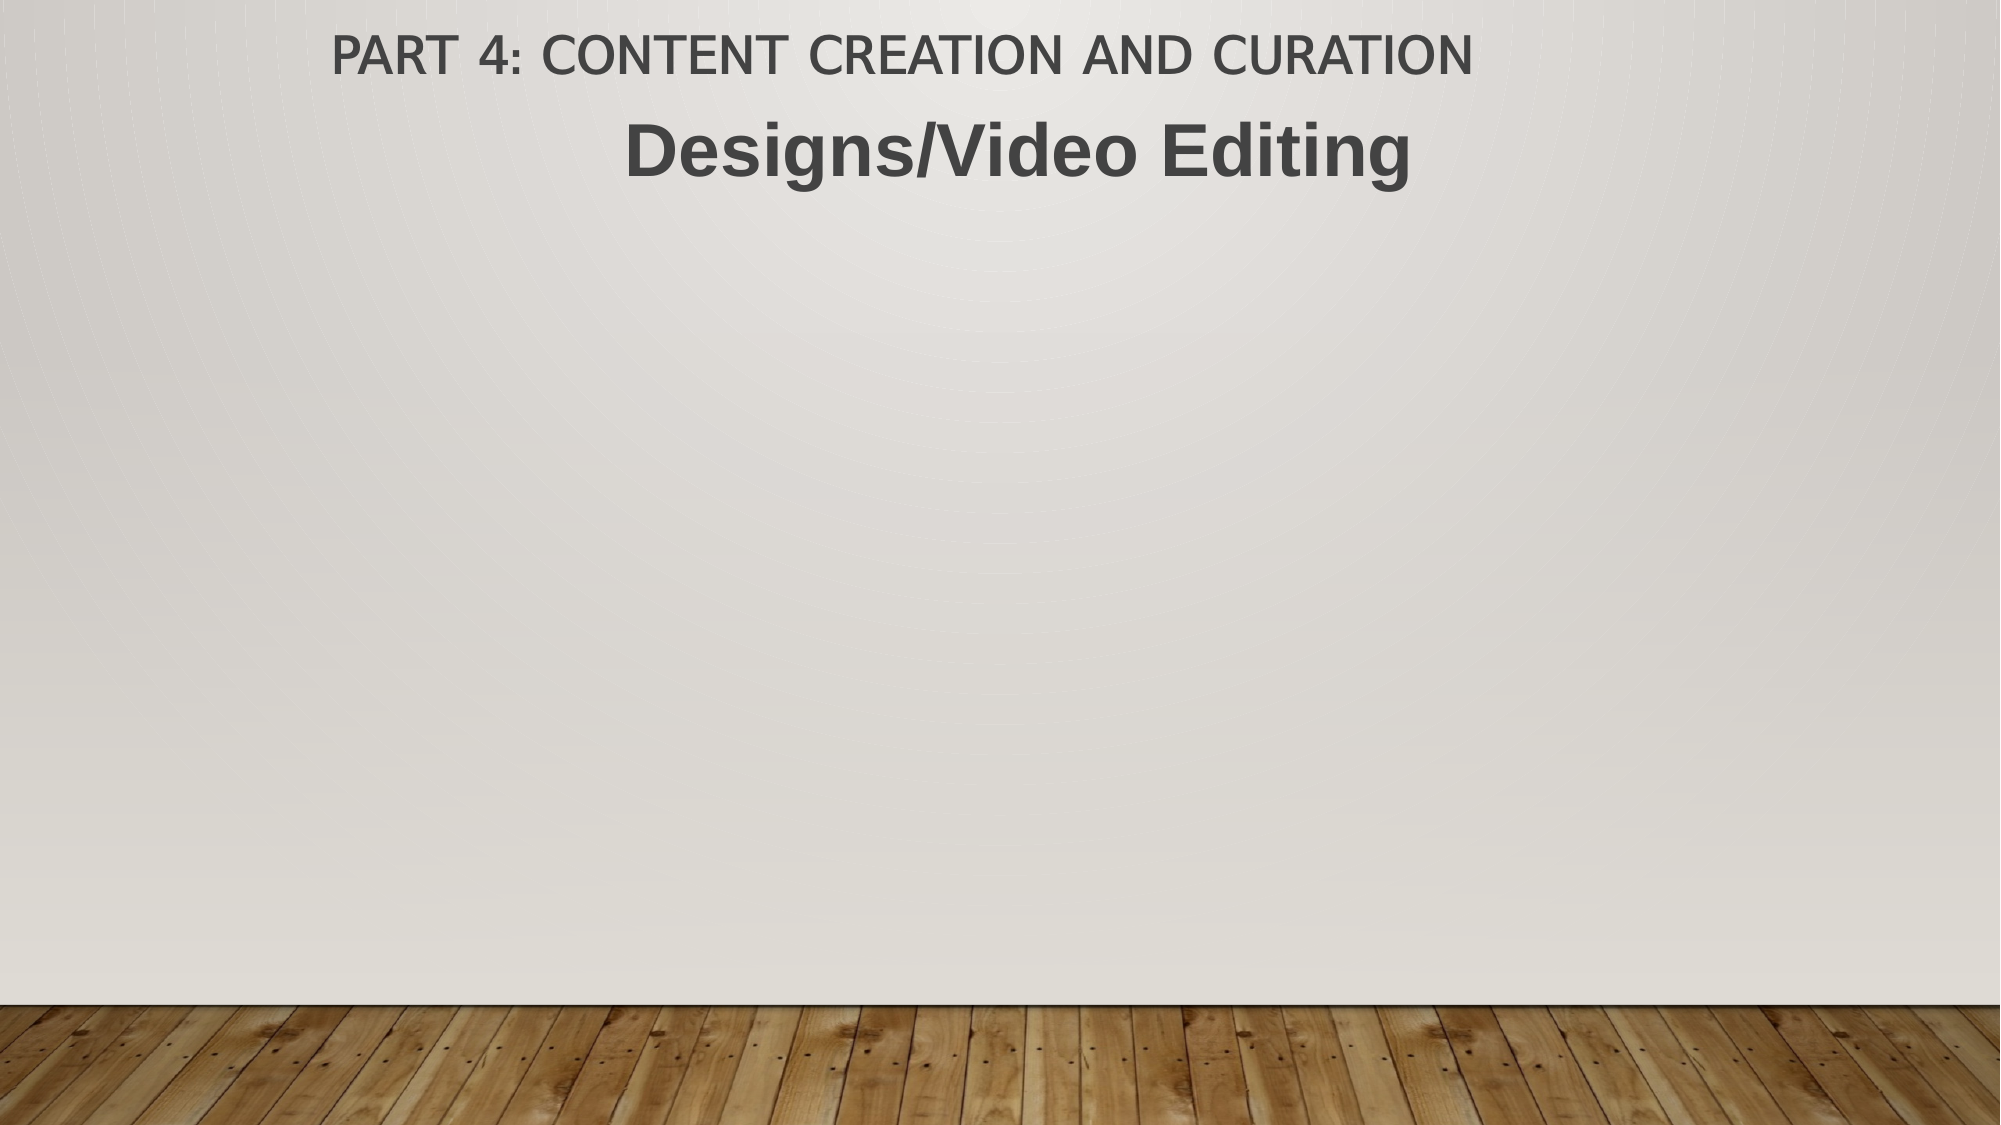

Part 4: Content Creation and Curation
                                                     Designs/Video Editing